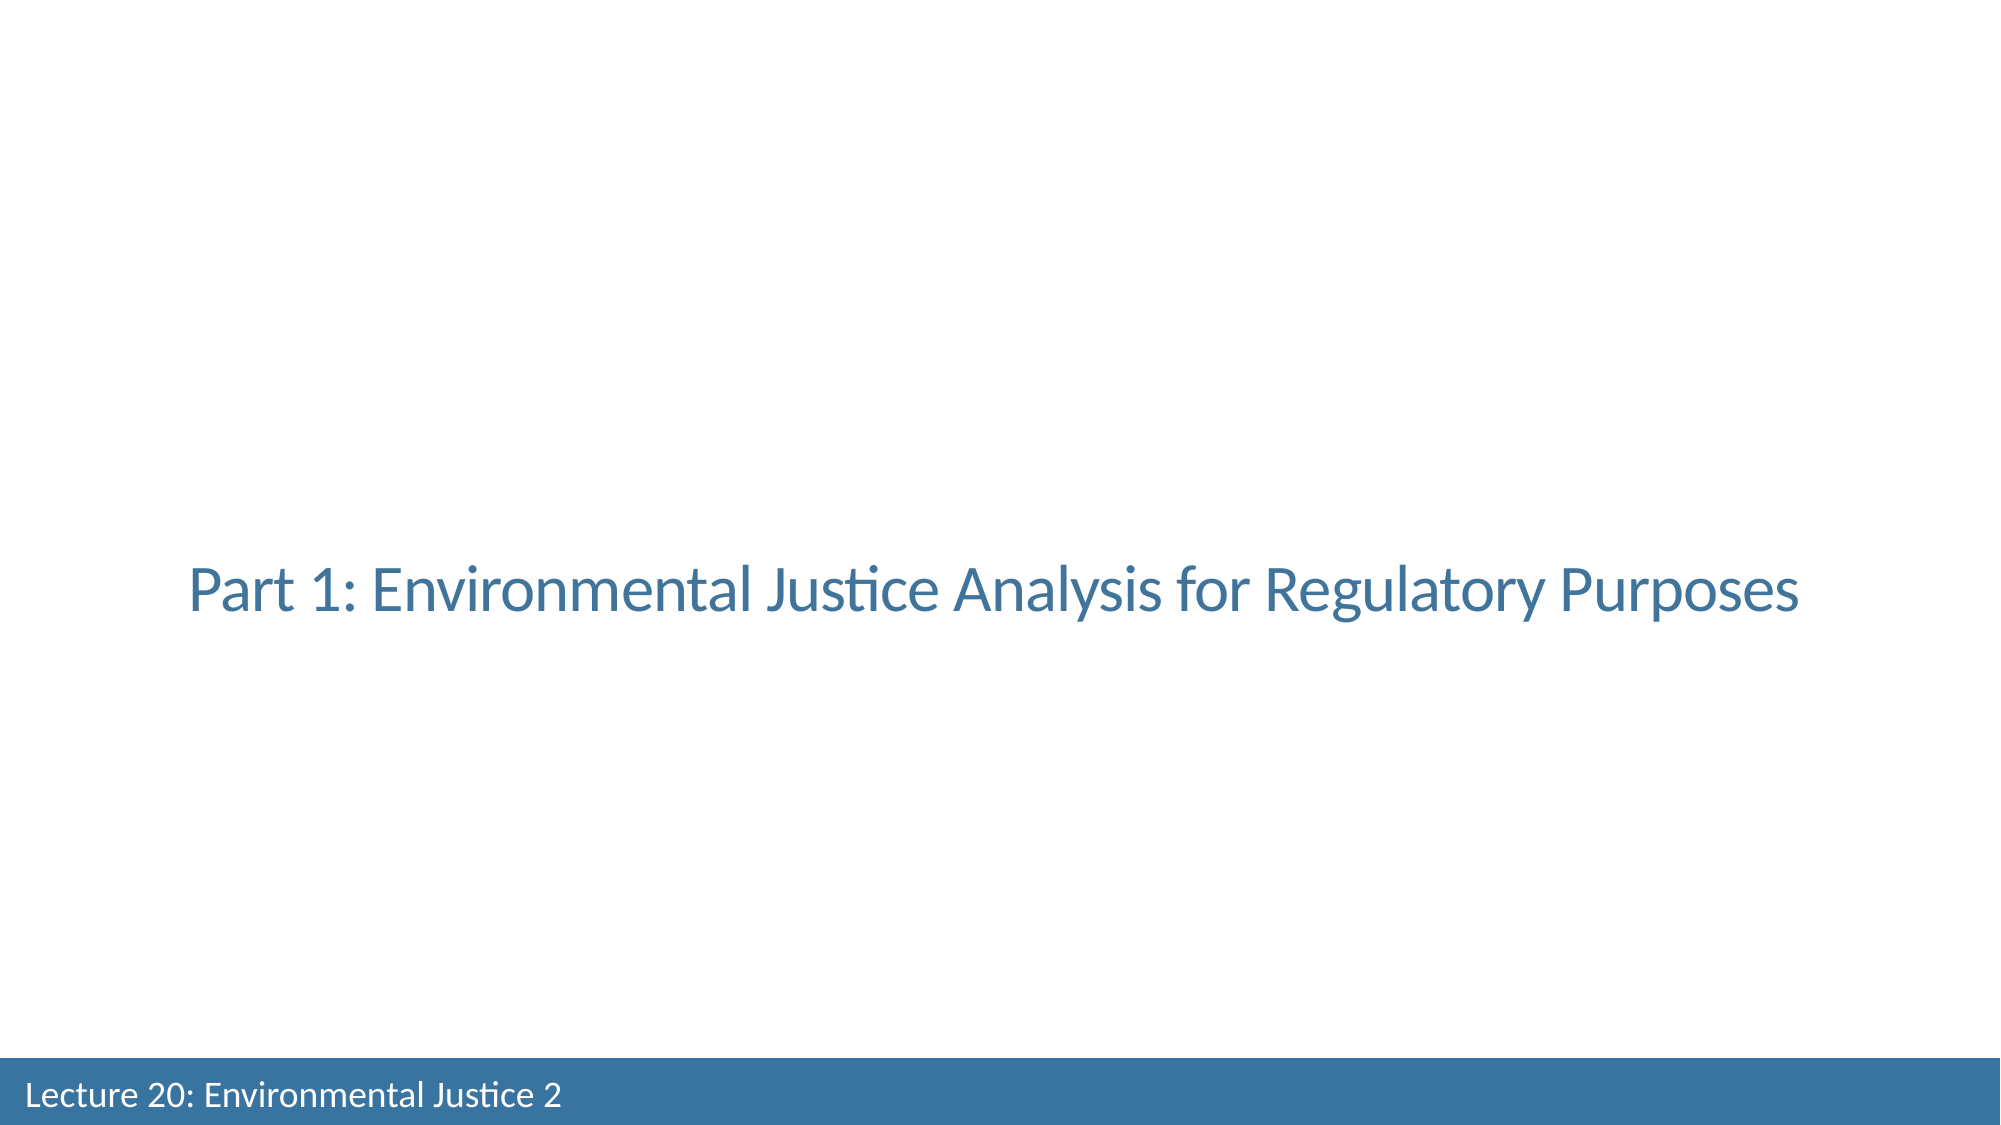

# Part 1: Environmental Justice Analysis for Regulatory Purposes